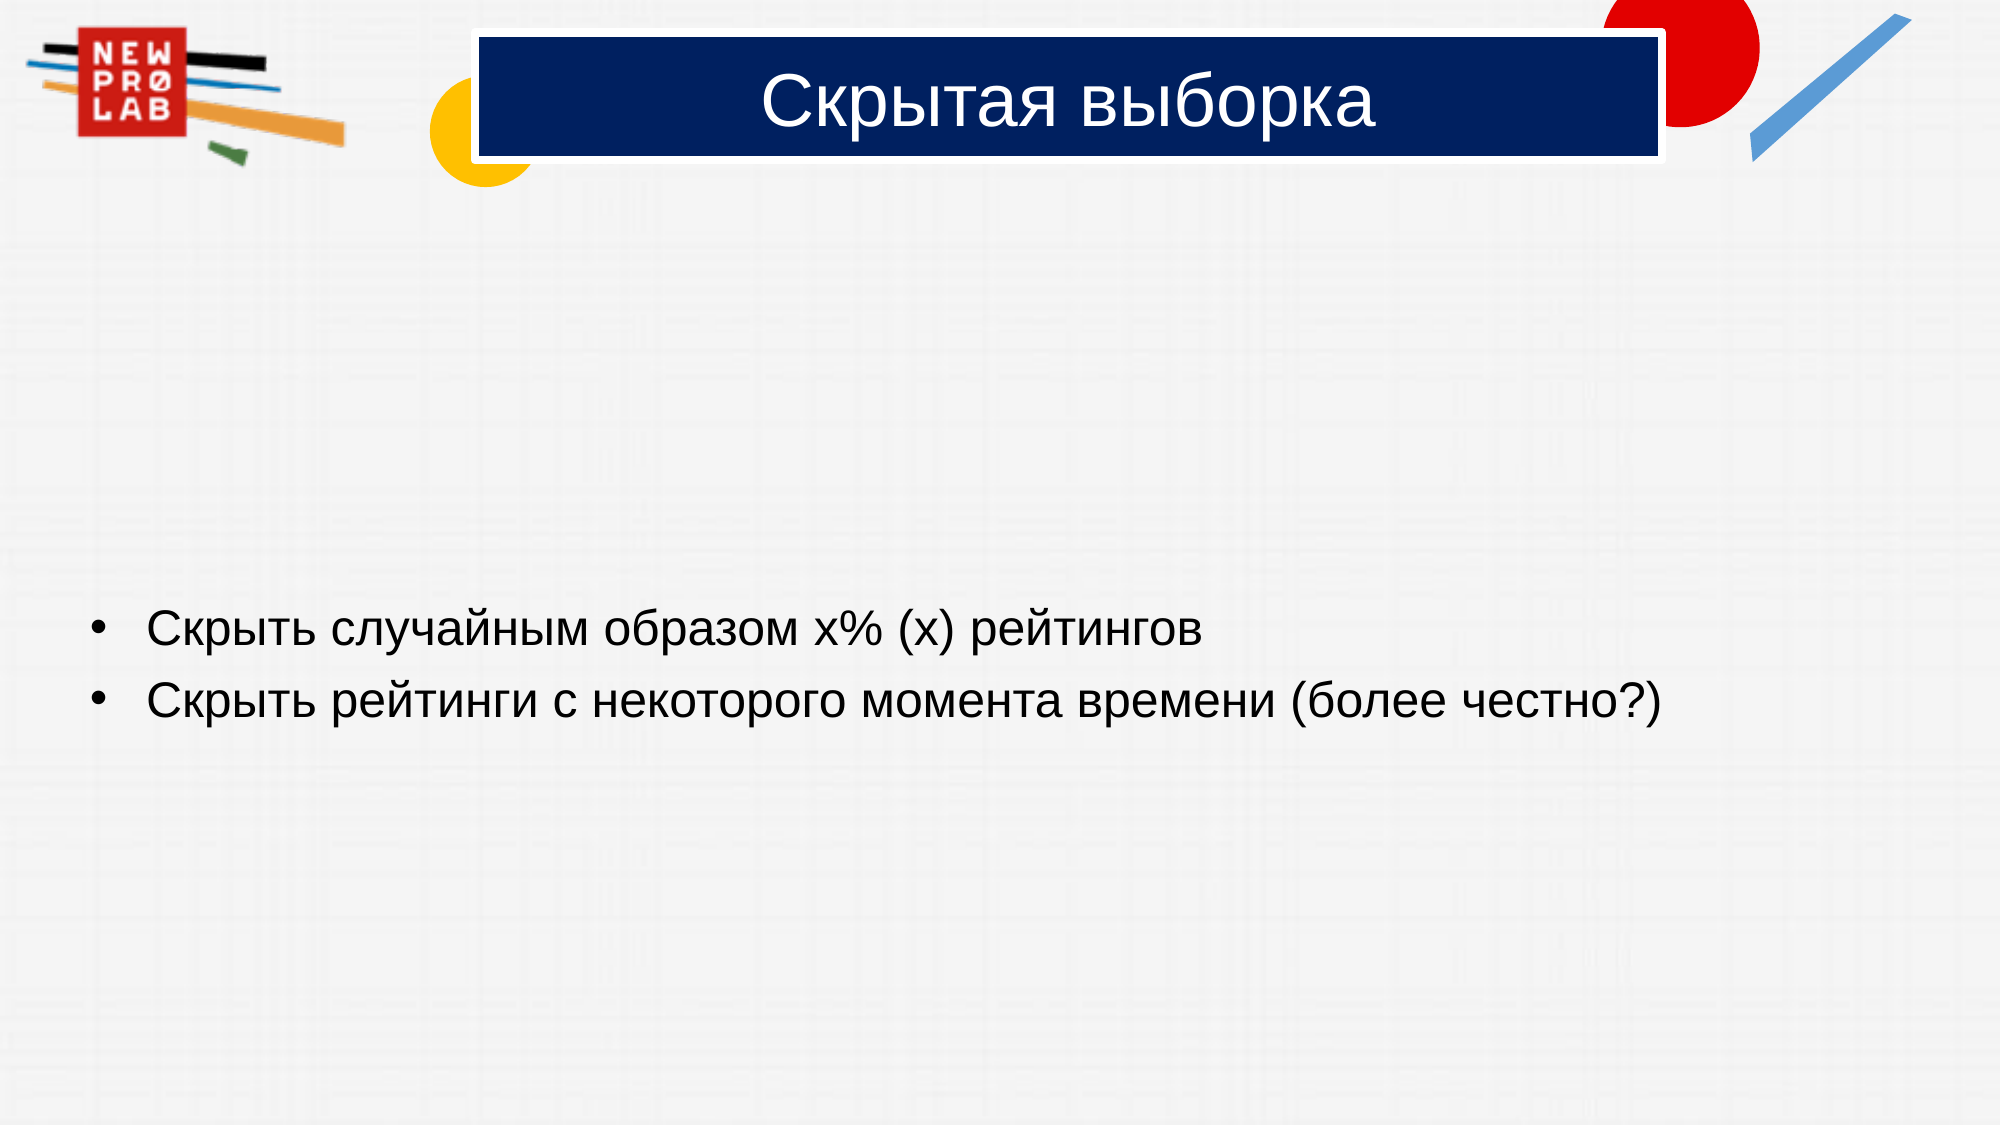

# Скрытая выборка
Скрыть случайным образом x% (x) рейтингов
Скрыть рейтинги с некоторого момента времени (более честно?)